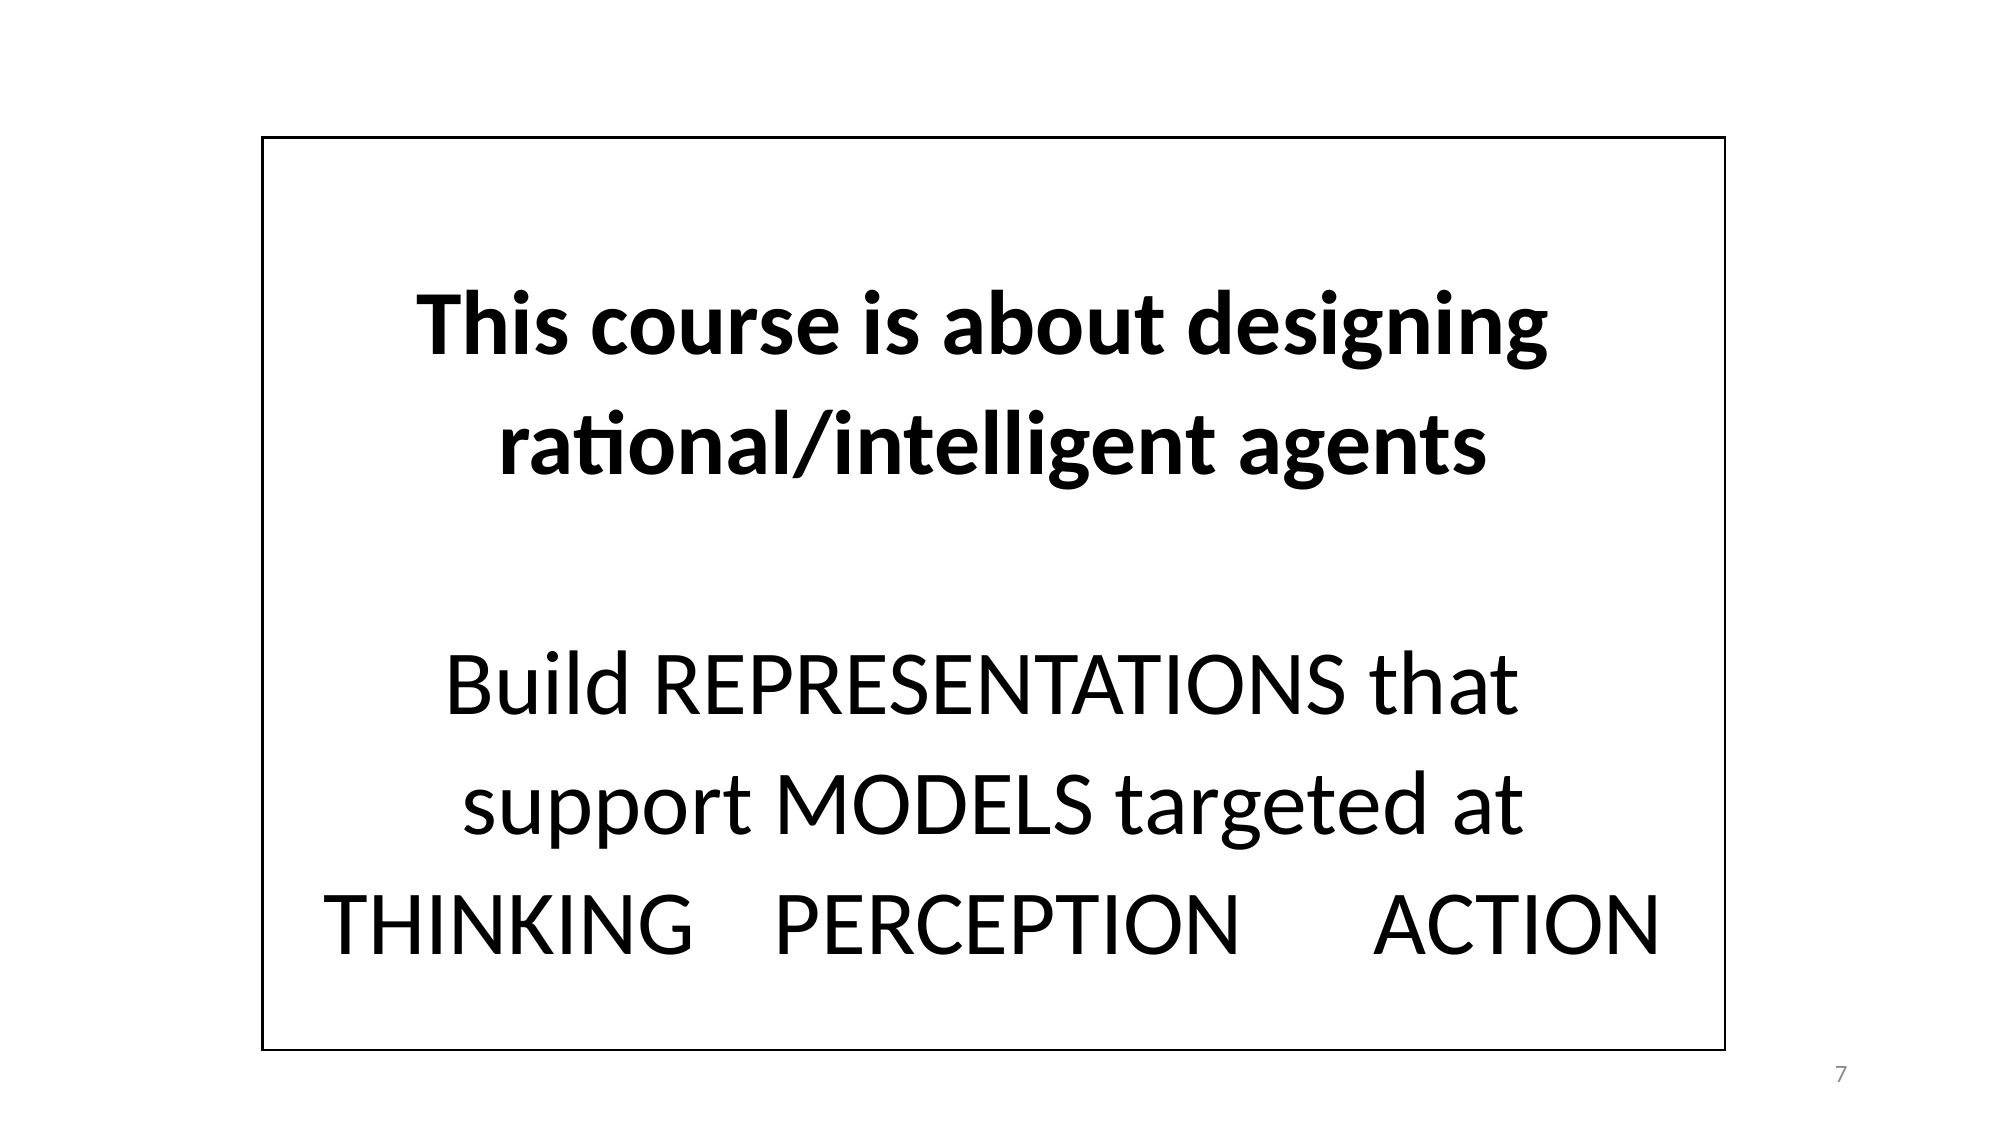

This course is about designing
rational/intelligent agents

Build REPRESENTATIONS that
support MODELS targeted at
THINKING 	PERCEPTION	ACTION
7